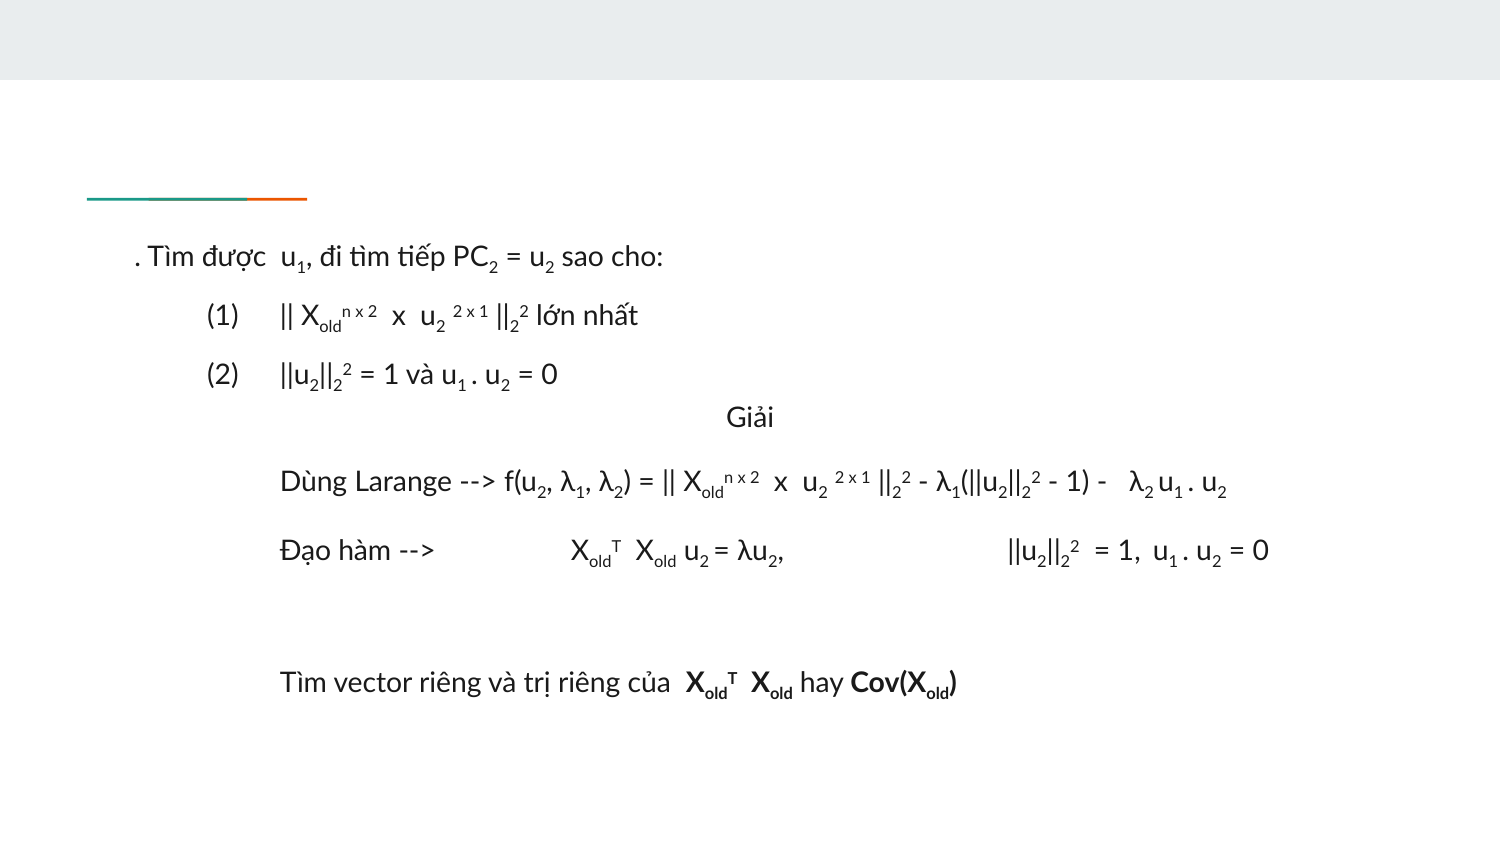

#
. Tìm được  u1, đi tìm tiếp PC2 = u2 sao cho:
(1)	|| Xoldn x 2  x  u2 2 x 1 ||22 lớn nhất
(2)	||u2||22 = 1 và u1 . u2 = 0
Giải
		Dùng Larange --> f(u2, λ1, λ2) = || Xoldn x 2  x  u2 2 x 1 ||22 - λ1(||u2||22 - 1) -   λ2 u1 . u2
		Đạo hàm --> 	XoldT  Xold u2 = λu2,		||u2||22  = 1,		u1 . u2 = 0

		Tìm vector riêng và trị riêng của  XoldT  Xold hay Cov(Xold)